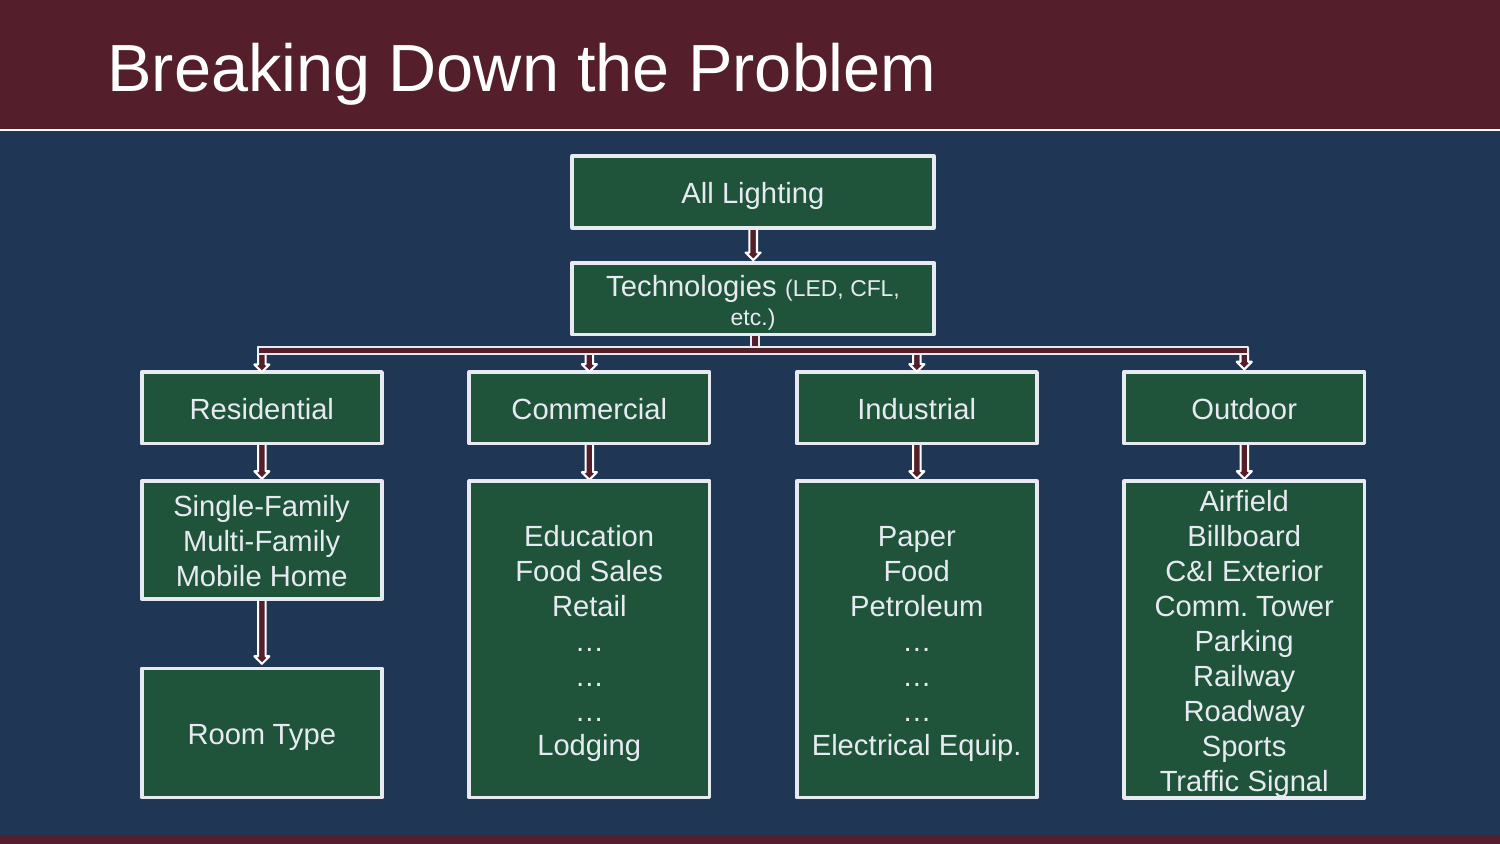

Breaking Down the Problem
All Lighting

Technologies (LED, CFL, etc.)

Residential
Commercial
Industrial
Outdoor

Single-Family
Multi-Family
Mobile Home
Education
Food Sales
Retail
…
…
…
Lodging
Paper
Food
Petroleum
…
…
…
Electrical Equip.
Airfield
Billboard
C&I Exterior
Comm. Tower
Parking
Railway
Roadway
Sports
Traffic Signal

Room Type